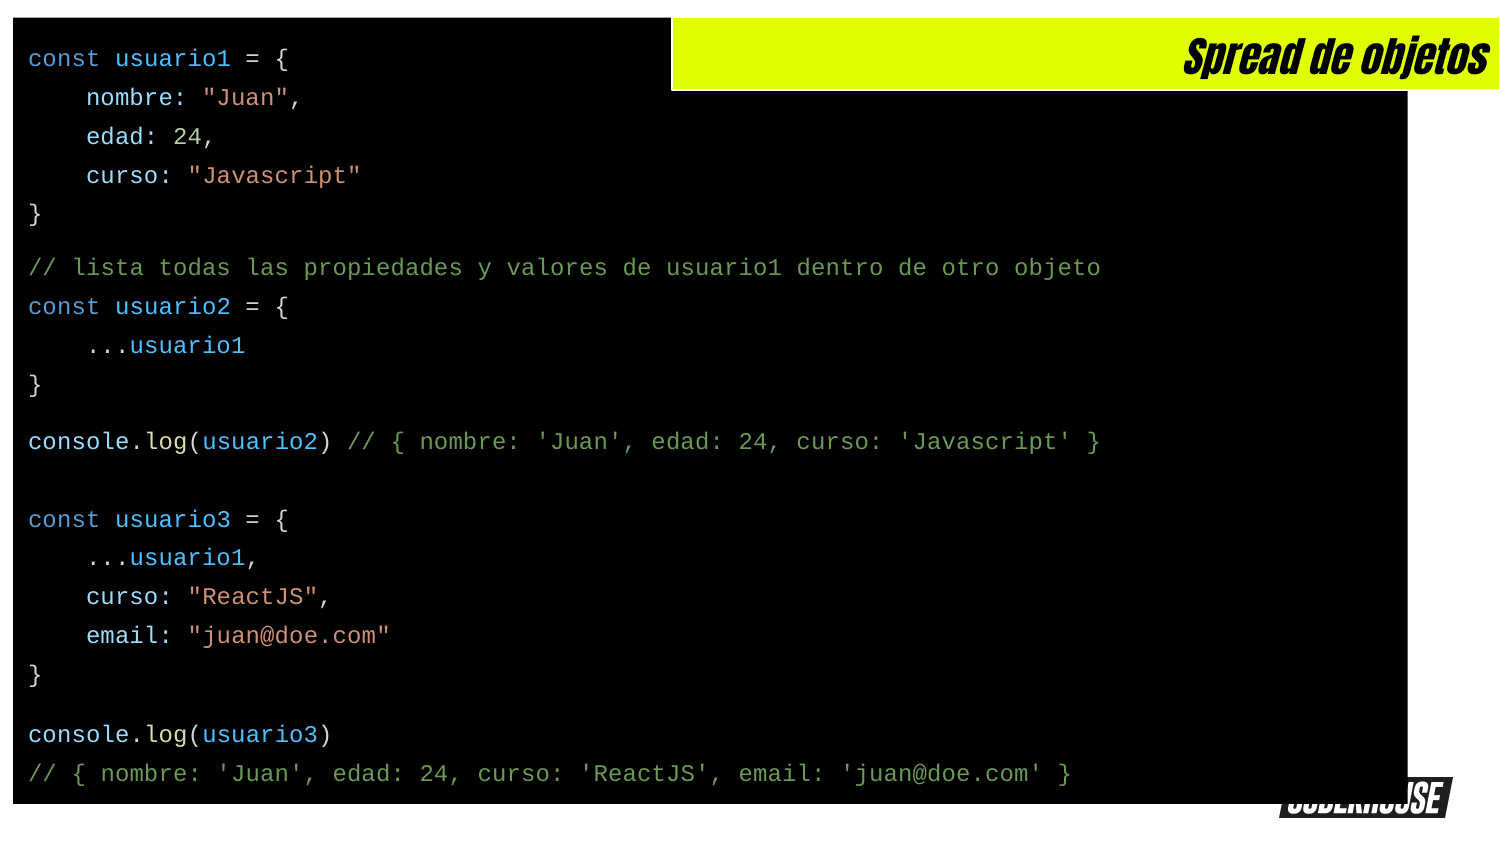

const usuario1 = {
    nombre: "Juan",
    edad: 24,
    curso: "Javascript"
}

// lista todas las propiedades y valores de usuario1 dentro de otro objeto
const usuario2 = {
    ...usuario1
}

console.log(usuario2) // { nombre: 'Juan', edad: 24, curso: 'Javascript' }

const usuario3 = {
    ...usuario1,
    curso: "ReactJS",
    email: "juan@doe.com"
}

console.log(usuario3)
// { nombre: 'Juan', edad: 24, curso: 'ReactJS', email: 'juan@doe.com' }
Spread de objetos